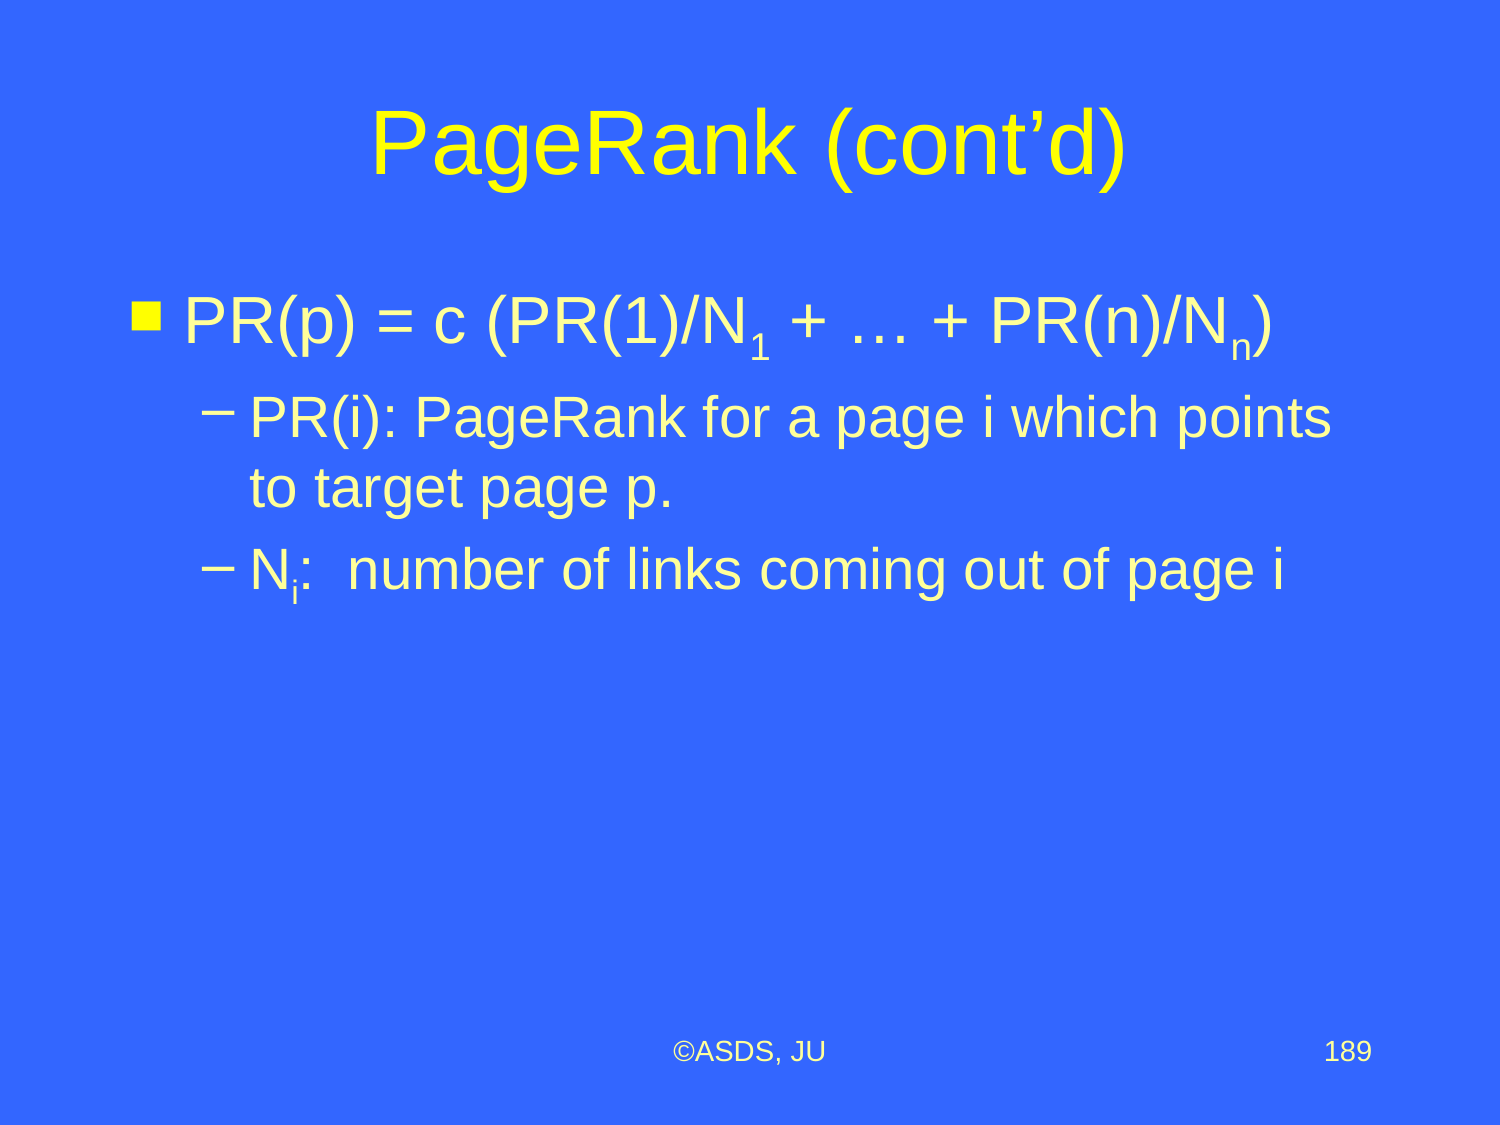

# PageRank (cont’d)
PR(p) = c (PR(1)/N1 + … + PR(n)/Nn)
PR(i): PageRank for a page i which points to target page p.
Ni:  number of links coming out of page i

©ASDS, JU
189